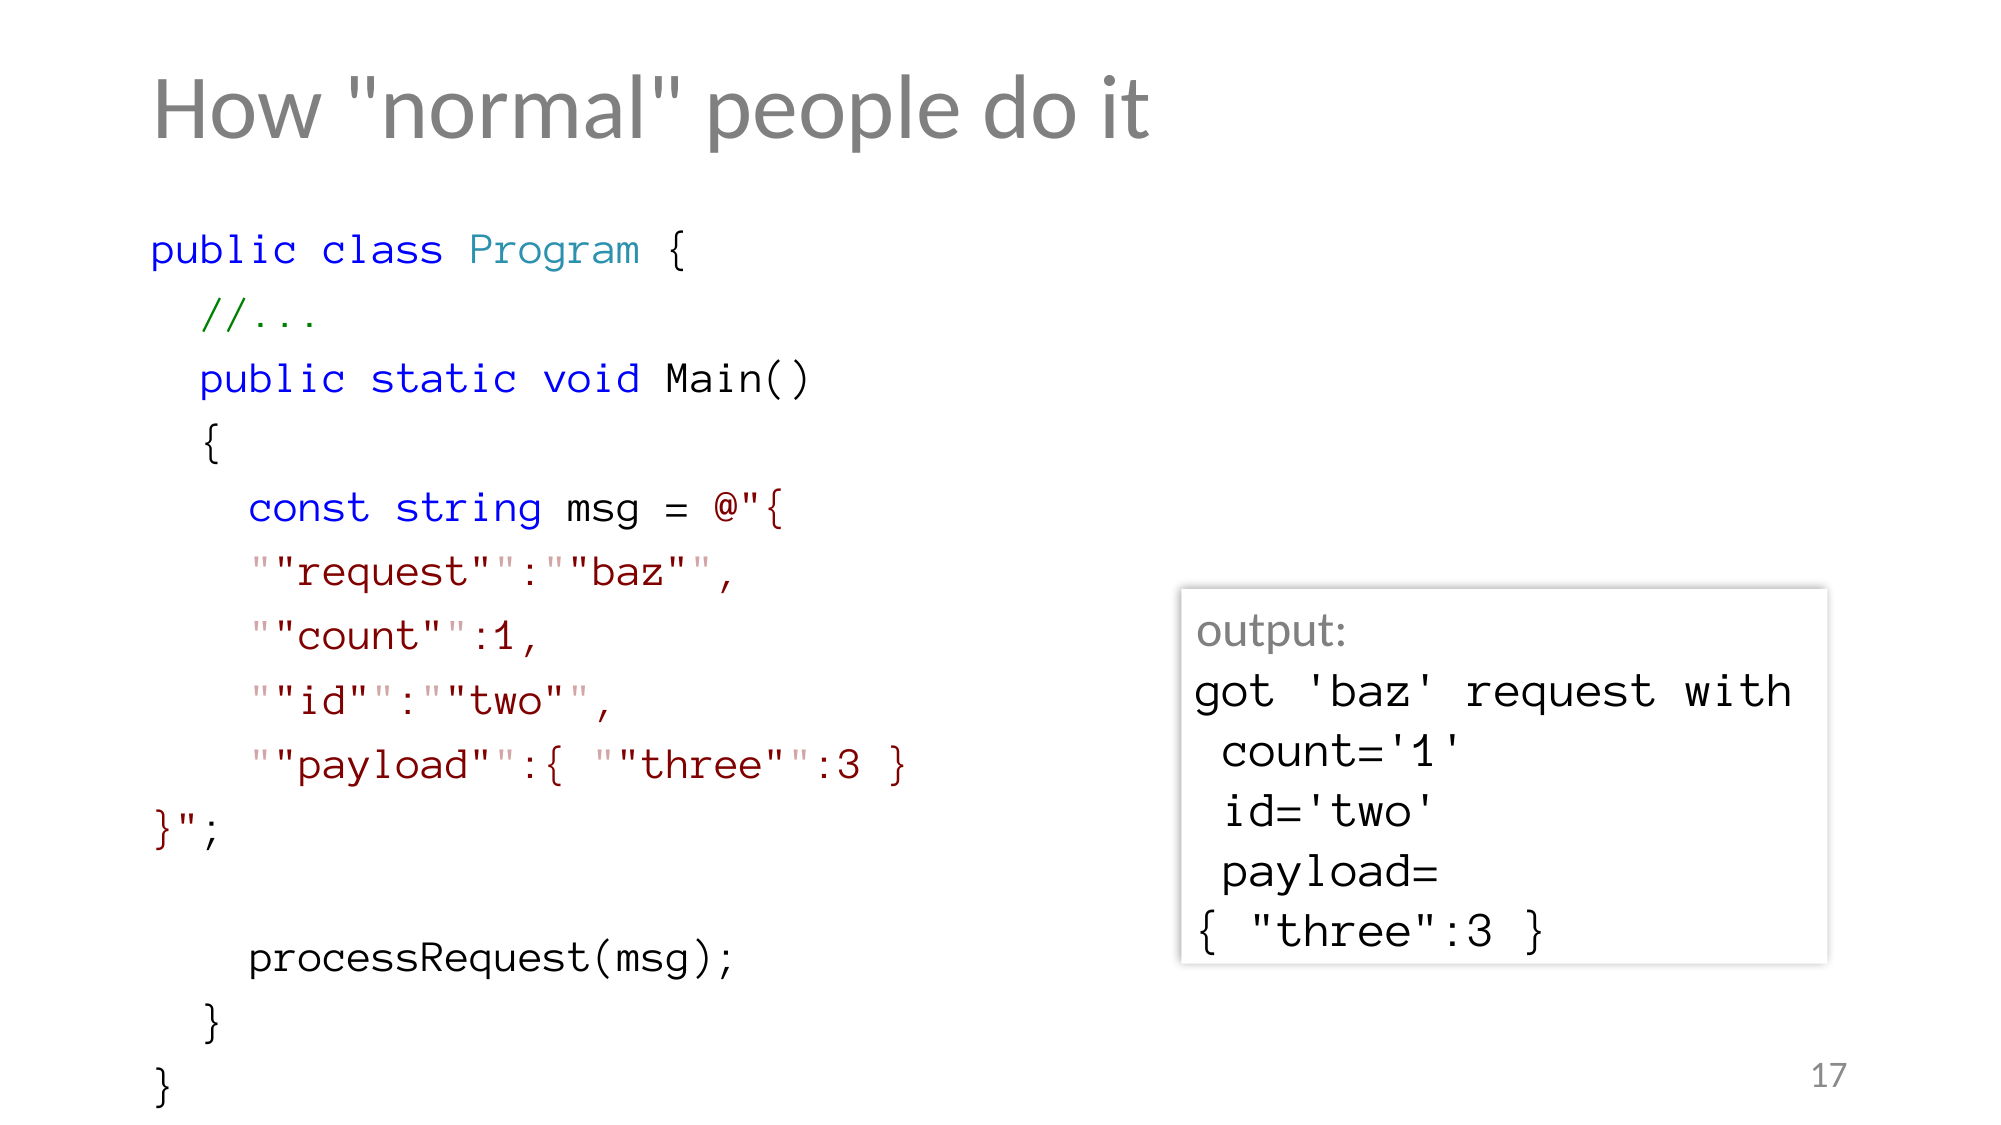

# How "normal" people do it
public class Program {
  //...
  public static void Main()
  {
    const string msg = @"{
    ""request"":""baz"",
    ""count"":1,
    ""id"":""two"",
    ""payload"":{ ""three"":3 }
}";

    processRequest(msg);
  }
}
output:
got 'baz' request with
 count='1'
 id='two'
 payload=
{ "three":3 }
17